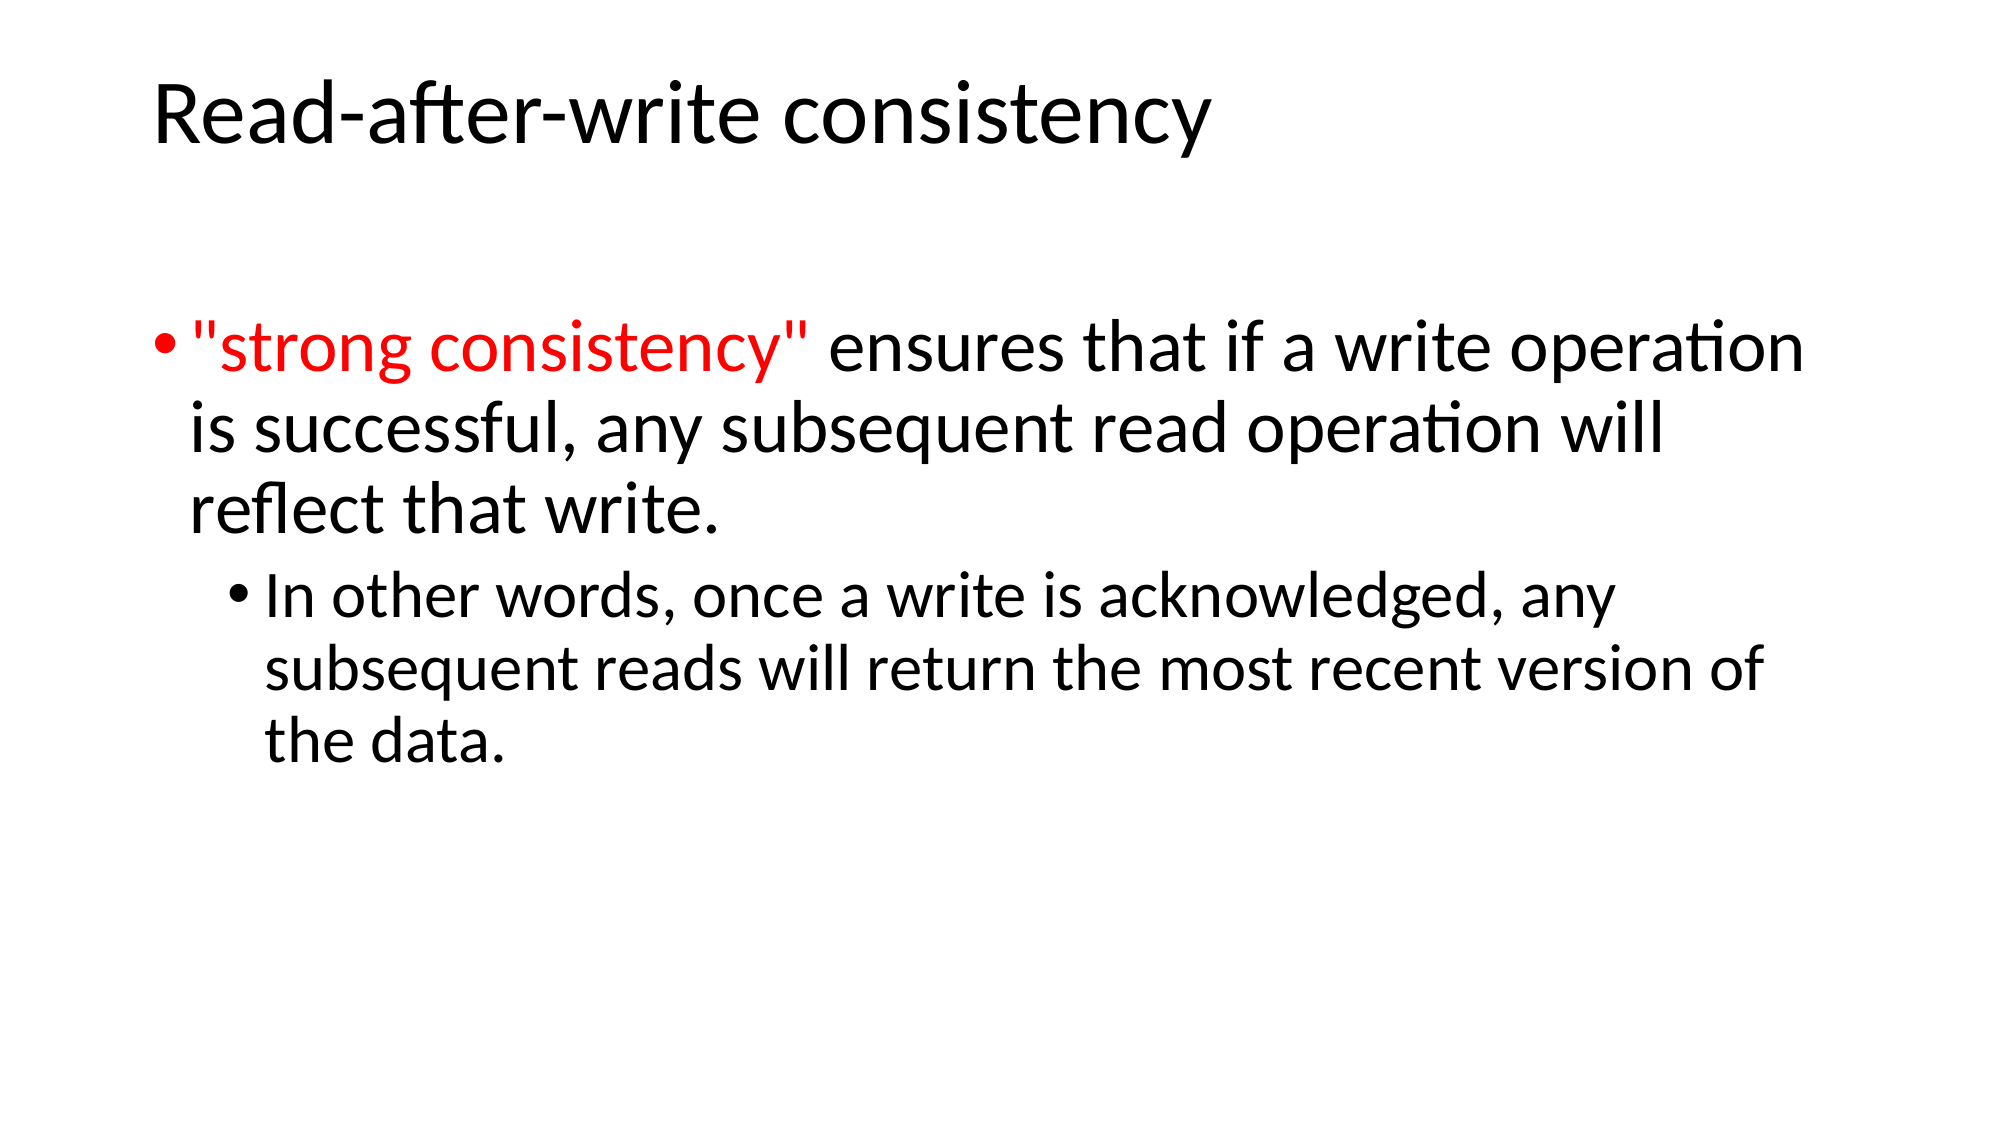

# Read-after-write consistency
"strong consistency" ensures that if a write operation is successful, any subsequent read operation will reflect that write.
In other words, once a write is acknowledged, any subsequent reads will return the most recent version of the data.